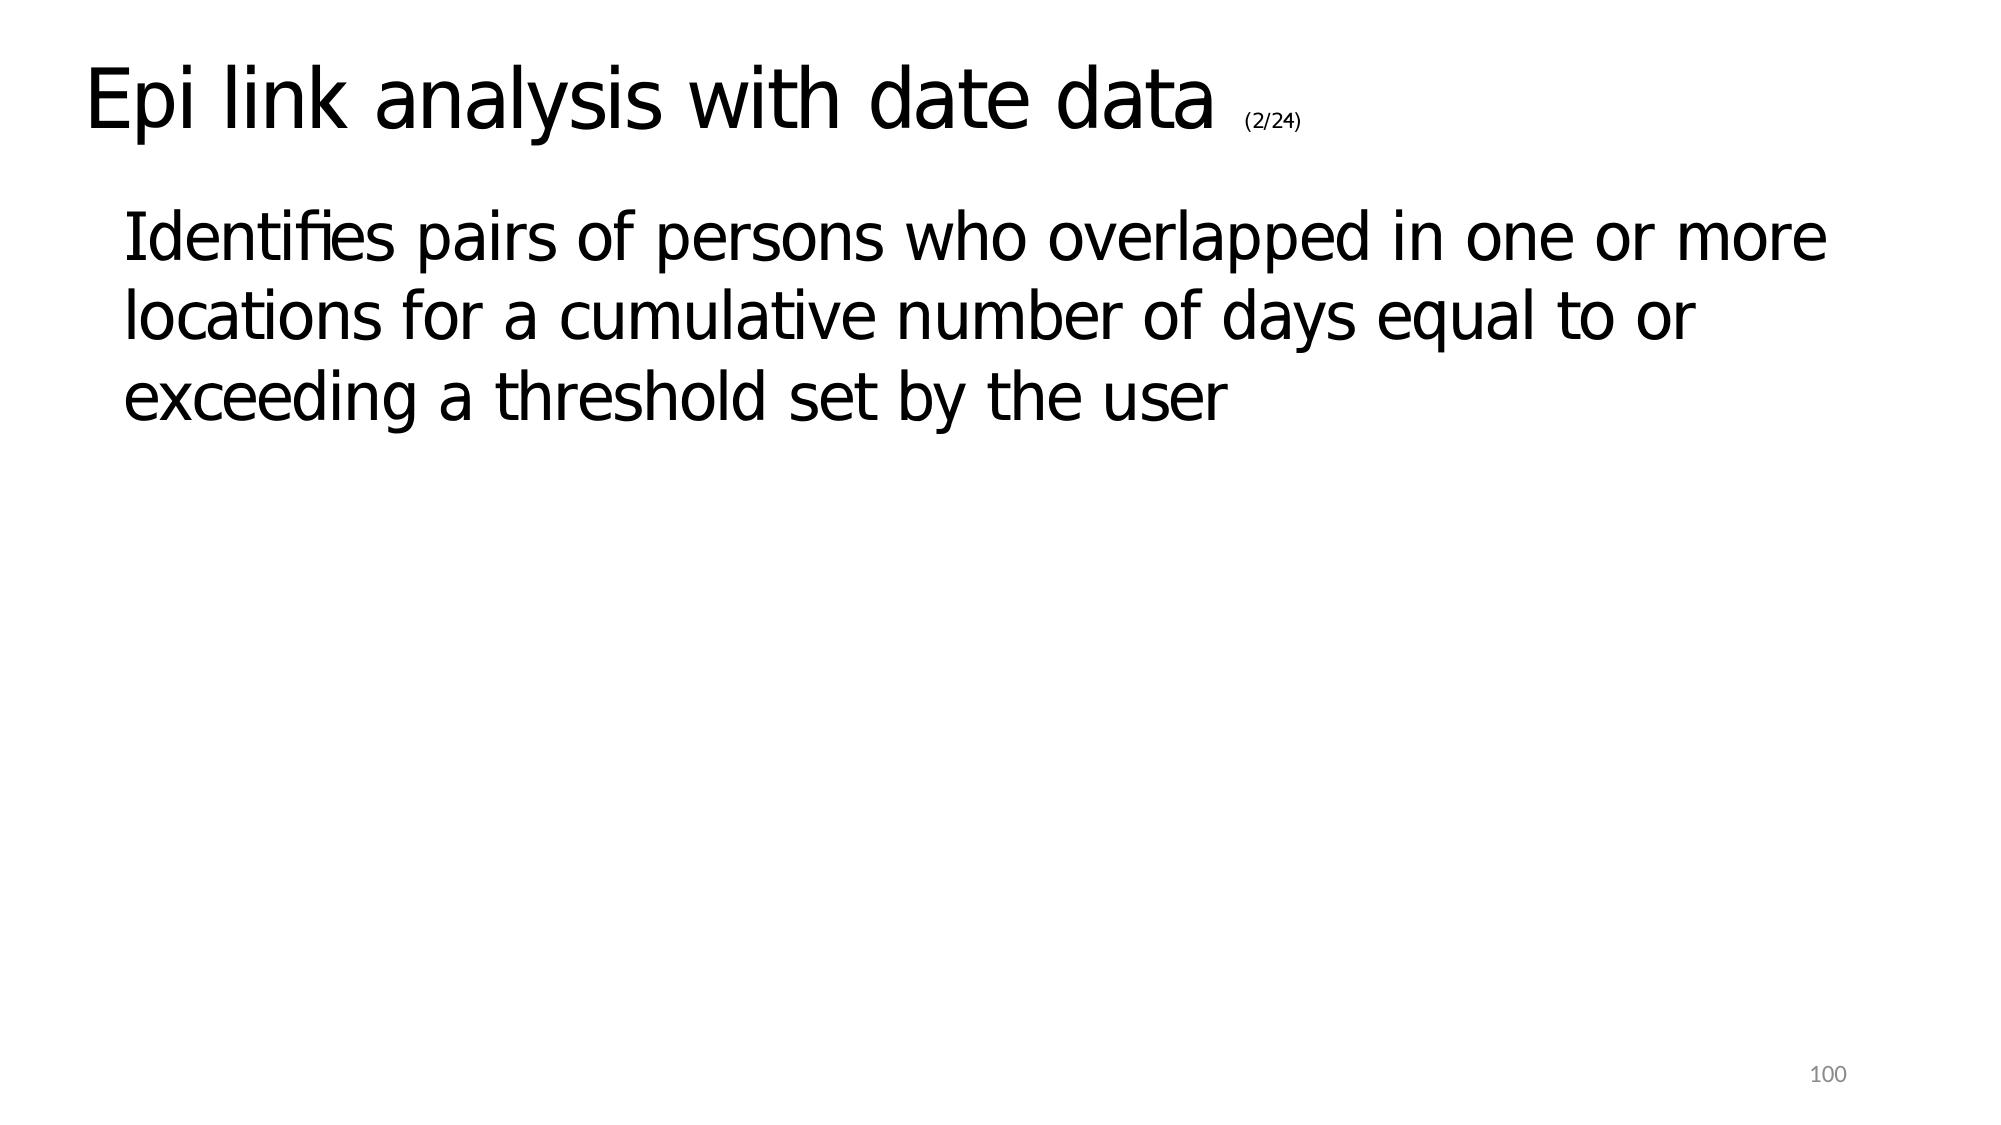

Epi link analysis with date data (2/24)
Identifies pairs of persons who overlapped in one or more locations for a cumulative number of days equal to or exceeding a threshold set by the user
100